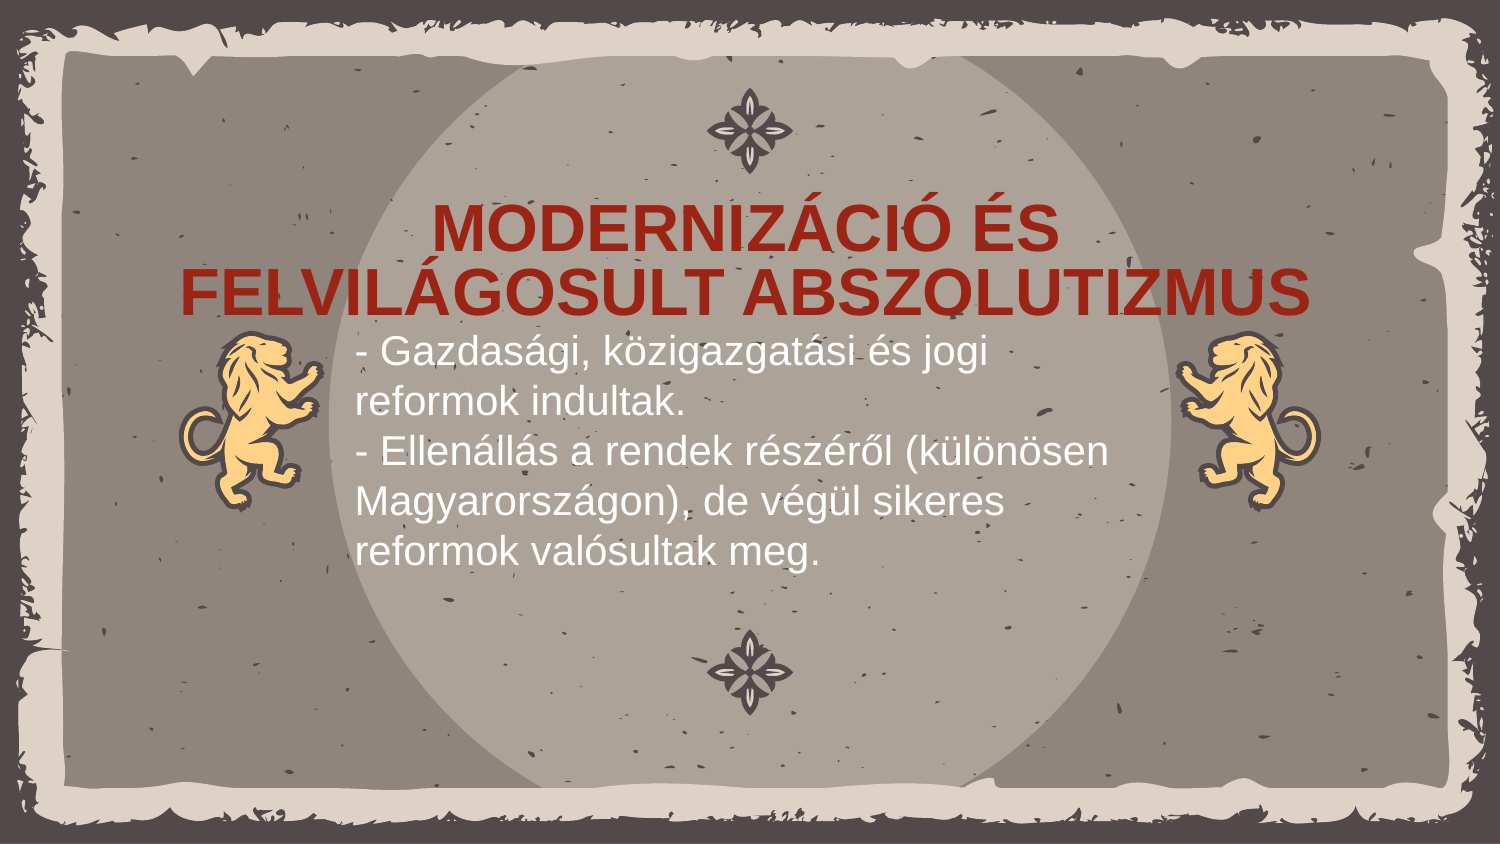

# MODERNIZÁCIÓ ÉS FELVILÁGOSULT ABSZOLUTIZMUS

- Gazdasági, közigazgatási és jogi reformok indultak.
- Ellenállás a rendek részéről (különösen Magyarországon), de végül sikeres reformok valósultak meg.